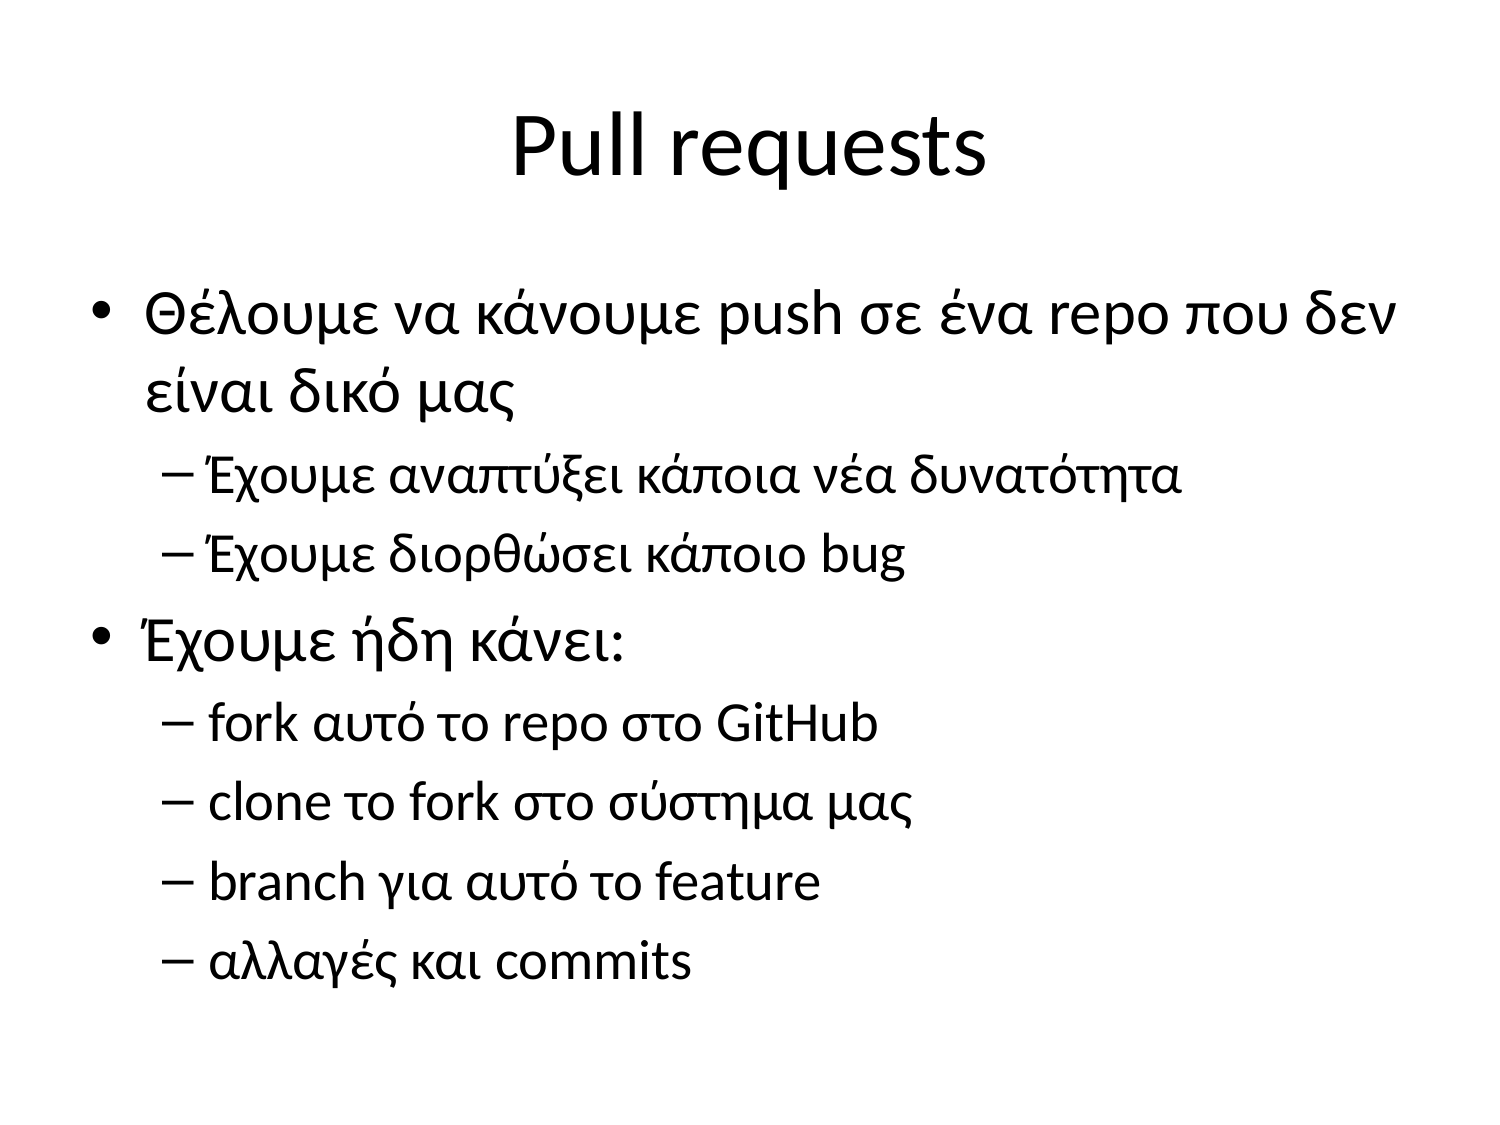

# Pull requests
Θέλουμε να κάνουμε push σε ένα repo που δεν είναι δικό μας
Έχουμε αναπτύξει κάποια νέα δυνατότητα
Έχουμε διορθώσει κάποιο bug
Έχουμε ήδη κάνει:
fork αυτό το repo στο GitHub
clone το fork στο σύστημα μας
branch για αυτό το feature
αλλαγές και commits